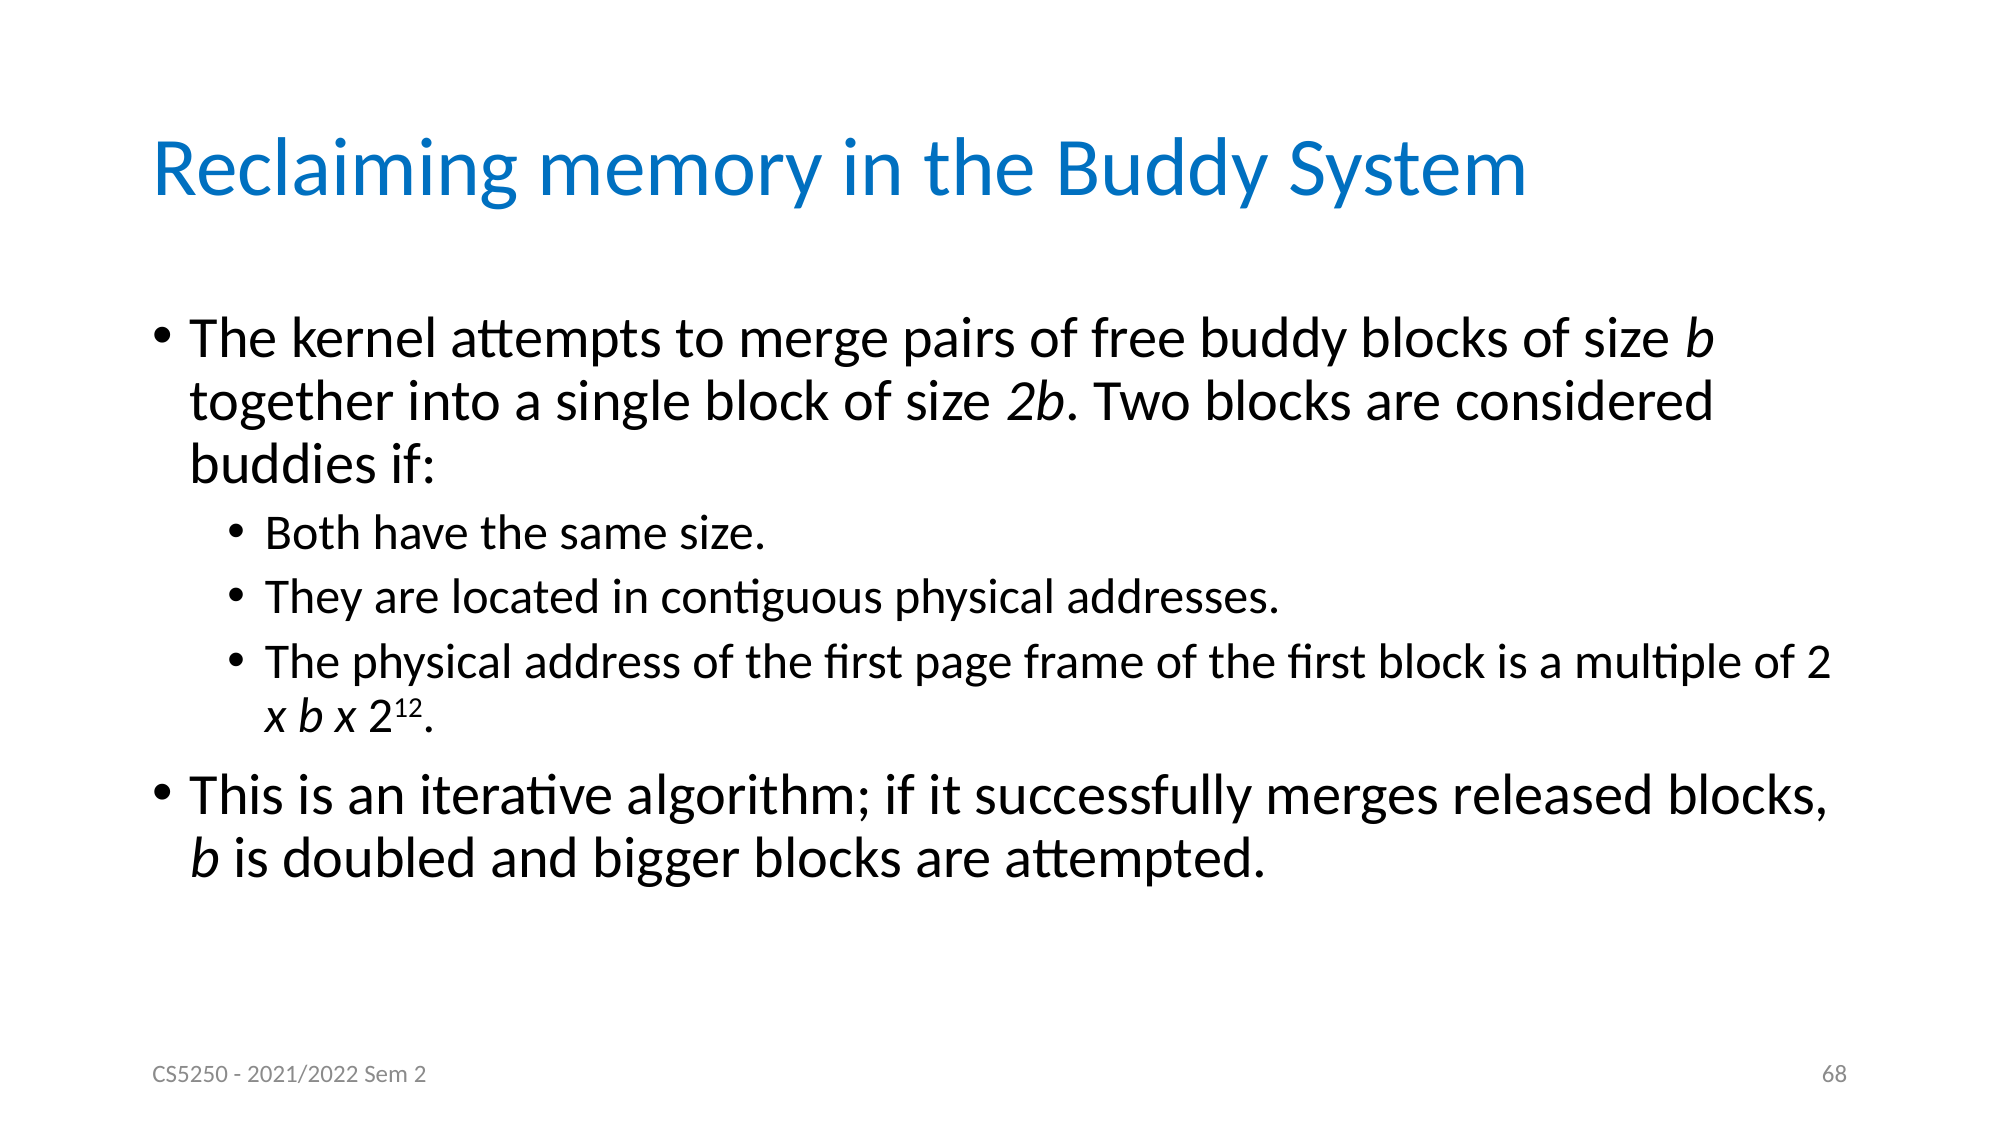

# Reclaiming memory in the Buddy System
The kernel attempts to merge pairs of free buddy blocks of size b together into a single block of size 2b. Two blocks are considered buddies if:
Both have the same size.
They are located in contiguous physical addresses.
The physical address of the first page frame of the first block is a multiple of 2 x b x 212.
This is an iterative algorithm; if it successfully merges released blocks, b is doubled and bigger blocks are attempted.
CS5250 - 2021/2022 Sem 2
68